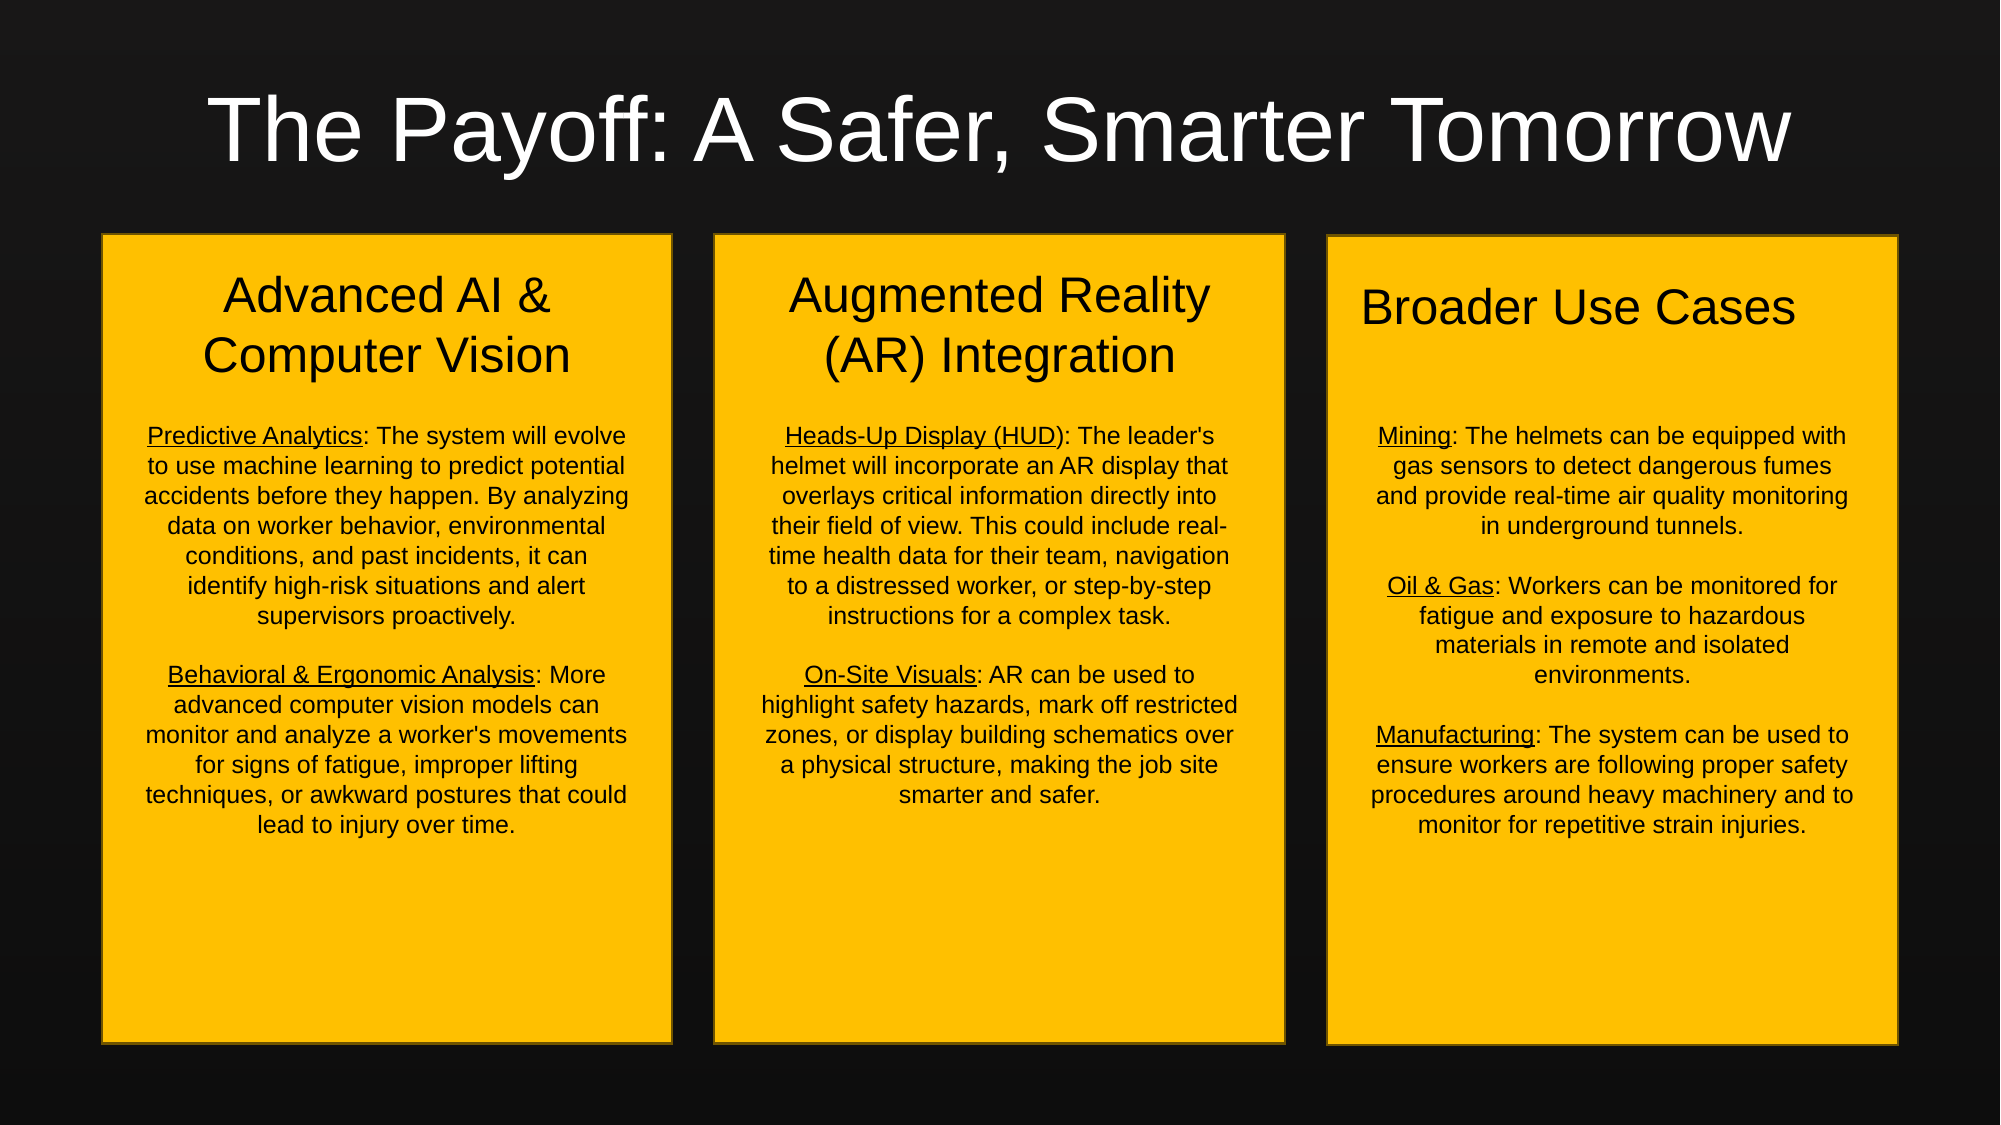

The Payoff: A Safer, Smarter Tomorrow

Augmented Reality (AR) Integration
Advanced AI & Computer Vision
Broader Use Cases
Predictive Analytics: The system will evolve to use machine learning to predict potential accidents before they happen. By analyzing data on worker behavior, environmental conditions, and past incidents, it can identify high-risk situations and alert supervisors proactively.

Behavioral & Ergonomic Analysis: More advanced computer vision models can monitor and analyze a worker's movements for signs of fatigue, improper lifting techniques, or awkward postures that could lead to injury over time.
Heads-Up Display (HUD): The leader's helmet will incorporate an AR display that overlays critical information directly into their field of view. This could include real-time health data for their team, navigation to a distressed worker, or step-by-step instructions for a complex task.

On-Site Visuals: AR can be used to highlight safety hazards, mark off restricted zones, or display building schematics over a physical structure, making the job site smarter and safer.
Mining: The helmets can be equipped with gas sensors to detect dangerous fumes and provide real-time air quality monitoring in underground tunnels.

Oil & Gas: Workers can be monitored for fatigue and exposure to hazardous materials in remote and isolated environments.

Manufacturing: The system can be used to ensure workers are following proper safety procedures around heavy machinery and to monitor for repetitive strain injuries.